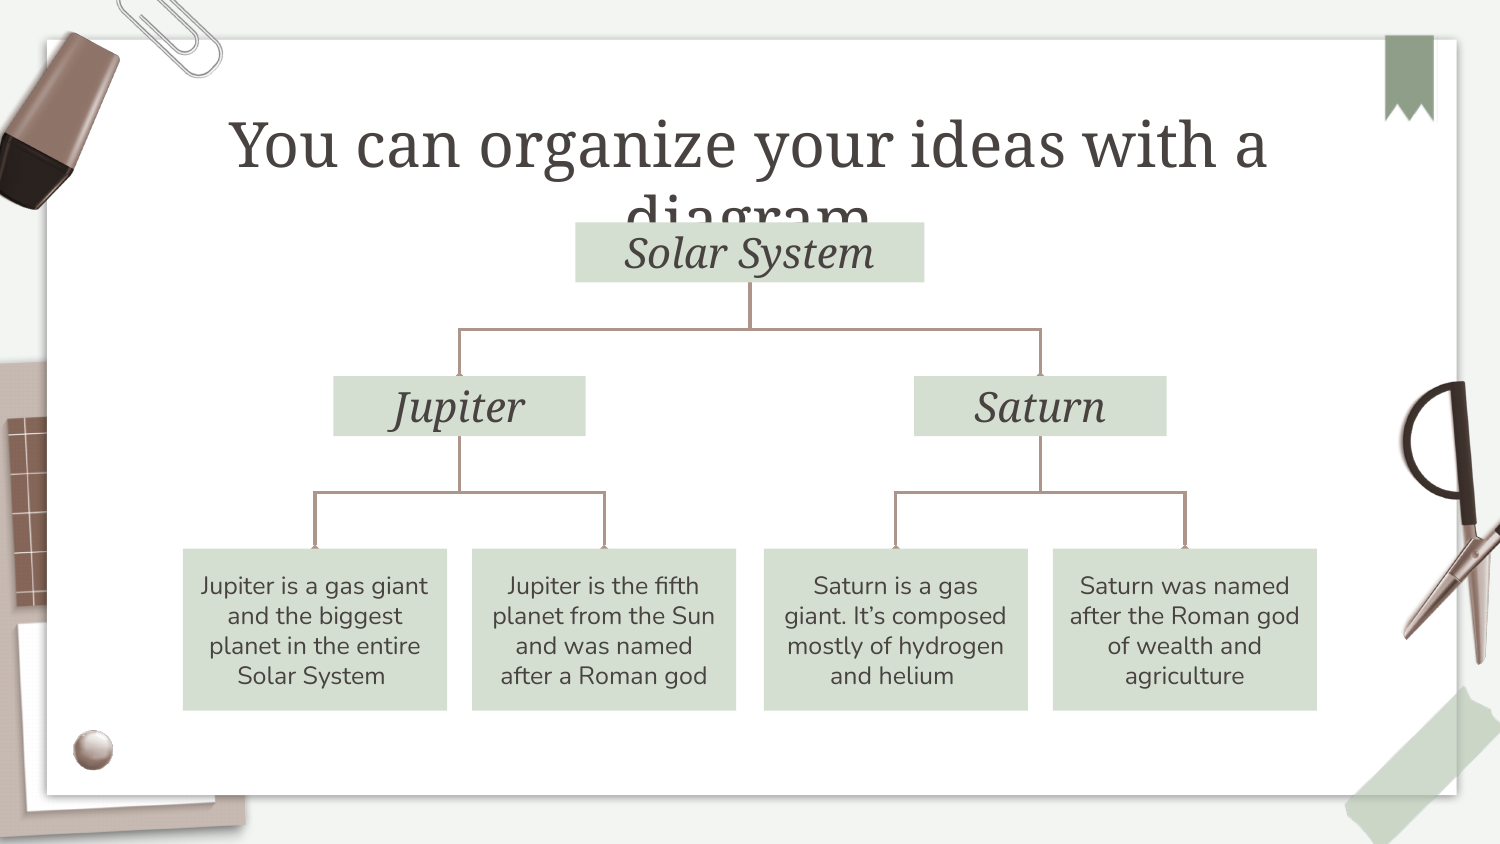

# You can organize your ideas with a diagram
Solar System
Jupiter
Saturn
Jupiter is a gas giant and the biggest planet in the entire Solar System
Jupiter is the fifth planet from the Sun and was named after a Roman god
Saturn is a gas giant. It’s composed mostly of hydrogen and helium
Saturn was named after the Roman god of wealth and agriculture